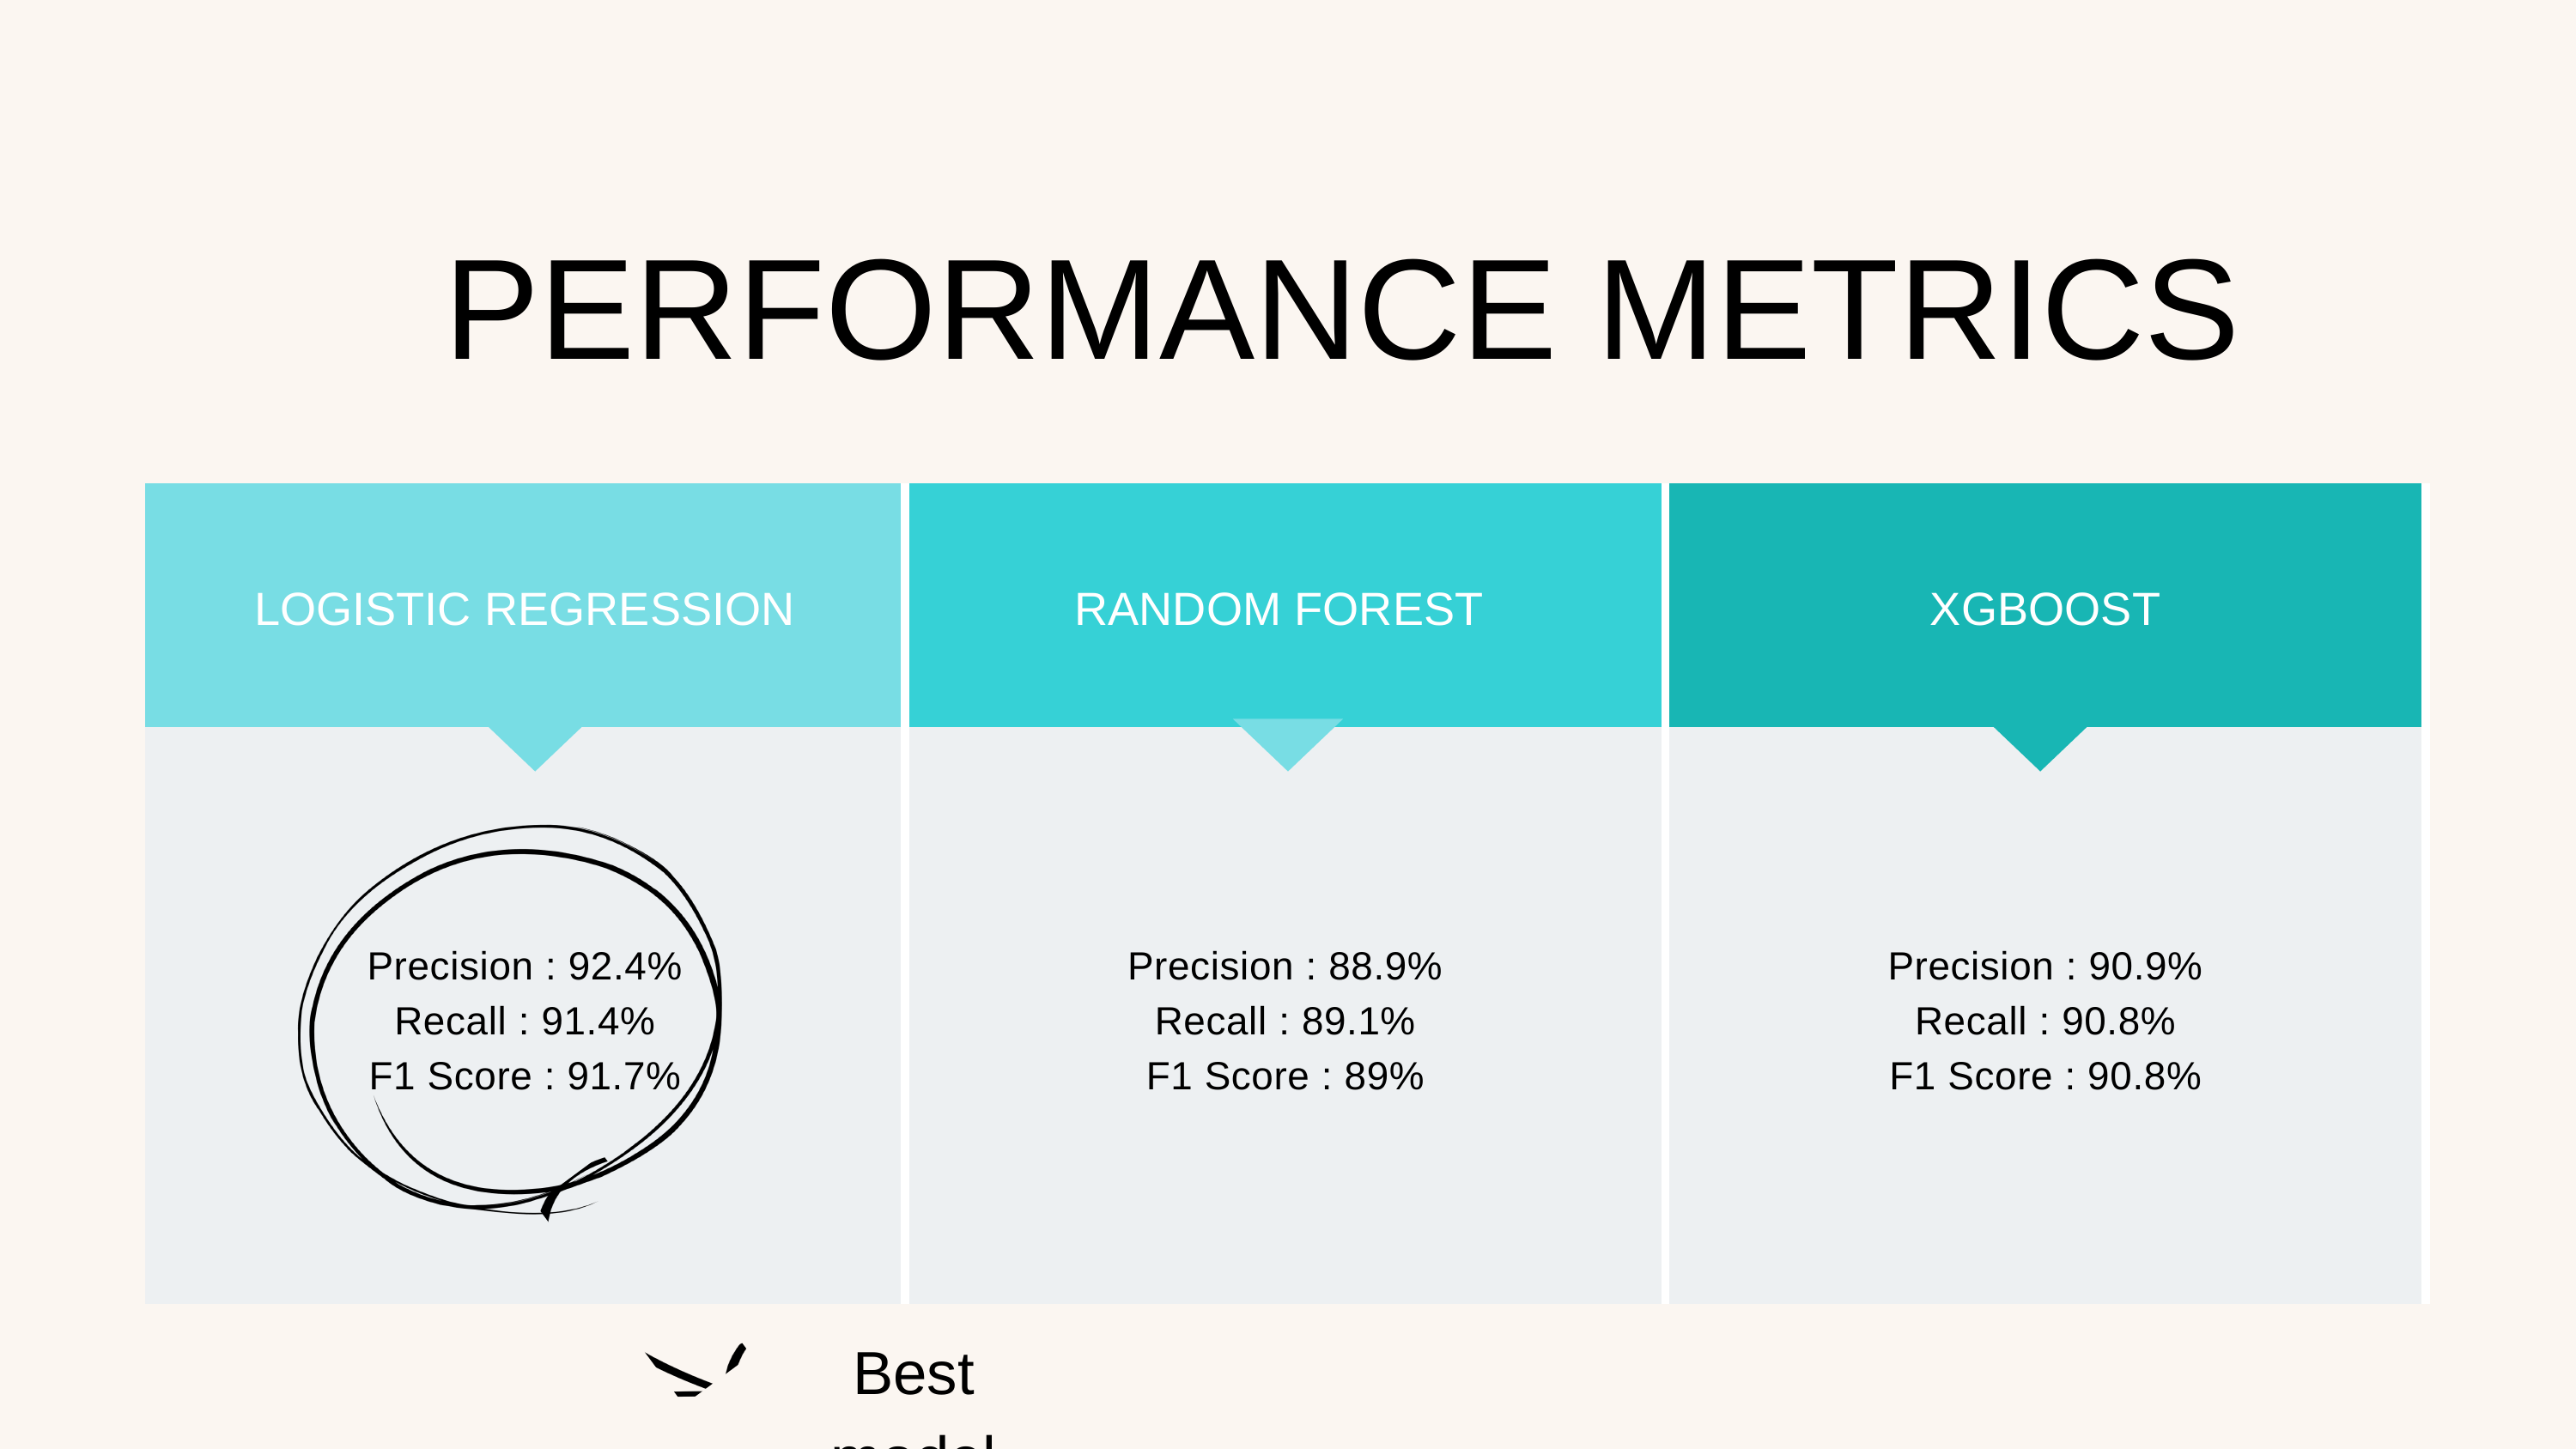

PERFORMANCE METRICS
| LOGISTIC REGRESSION | RANDOM FOREST | XGBOOST |
| --- | --- | --- |
| Precision : 92.4% Recall : 91.4% F1 Score : 91.7% | Precision : 88.9% Recall : 89.1% F1 Score : 89% | Precision : 90.9% Recall : 90.8% F1 Score : 90.8% |

Best model